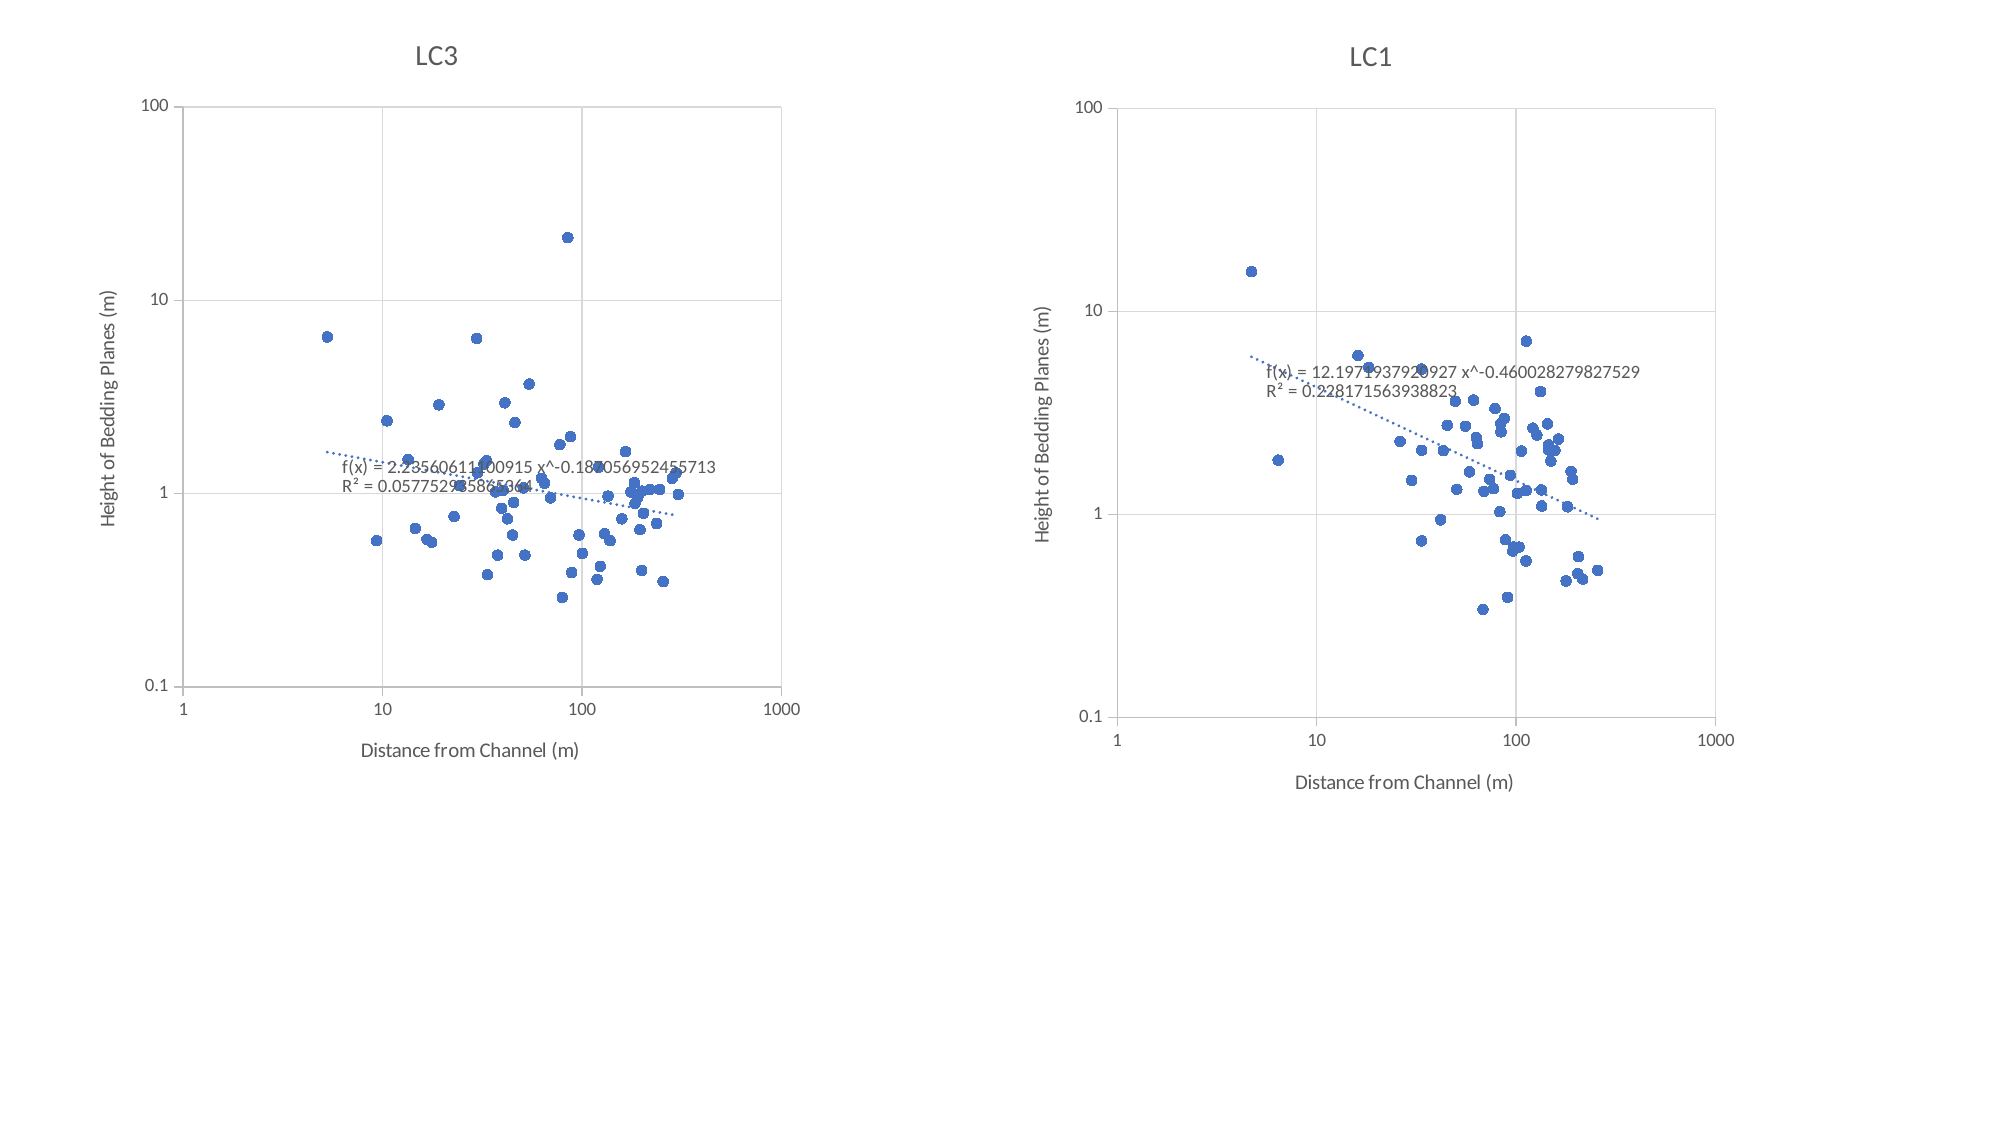

### Chart: LC3

| Category |  |
|---|---|

### Chart: LC1

| Category |  |
|---|---|